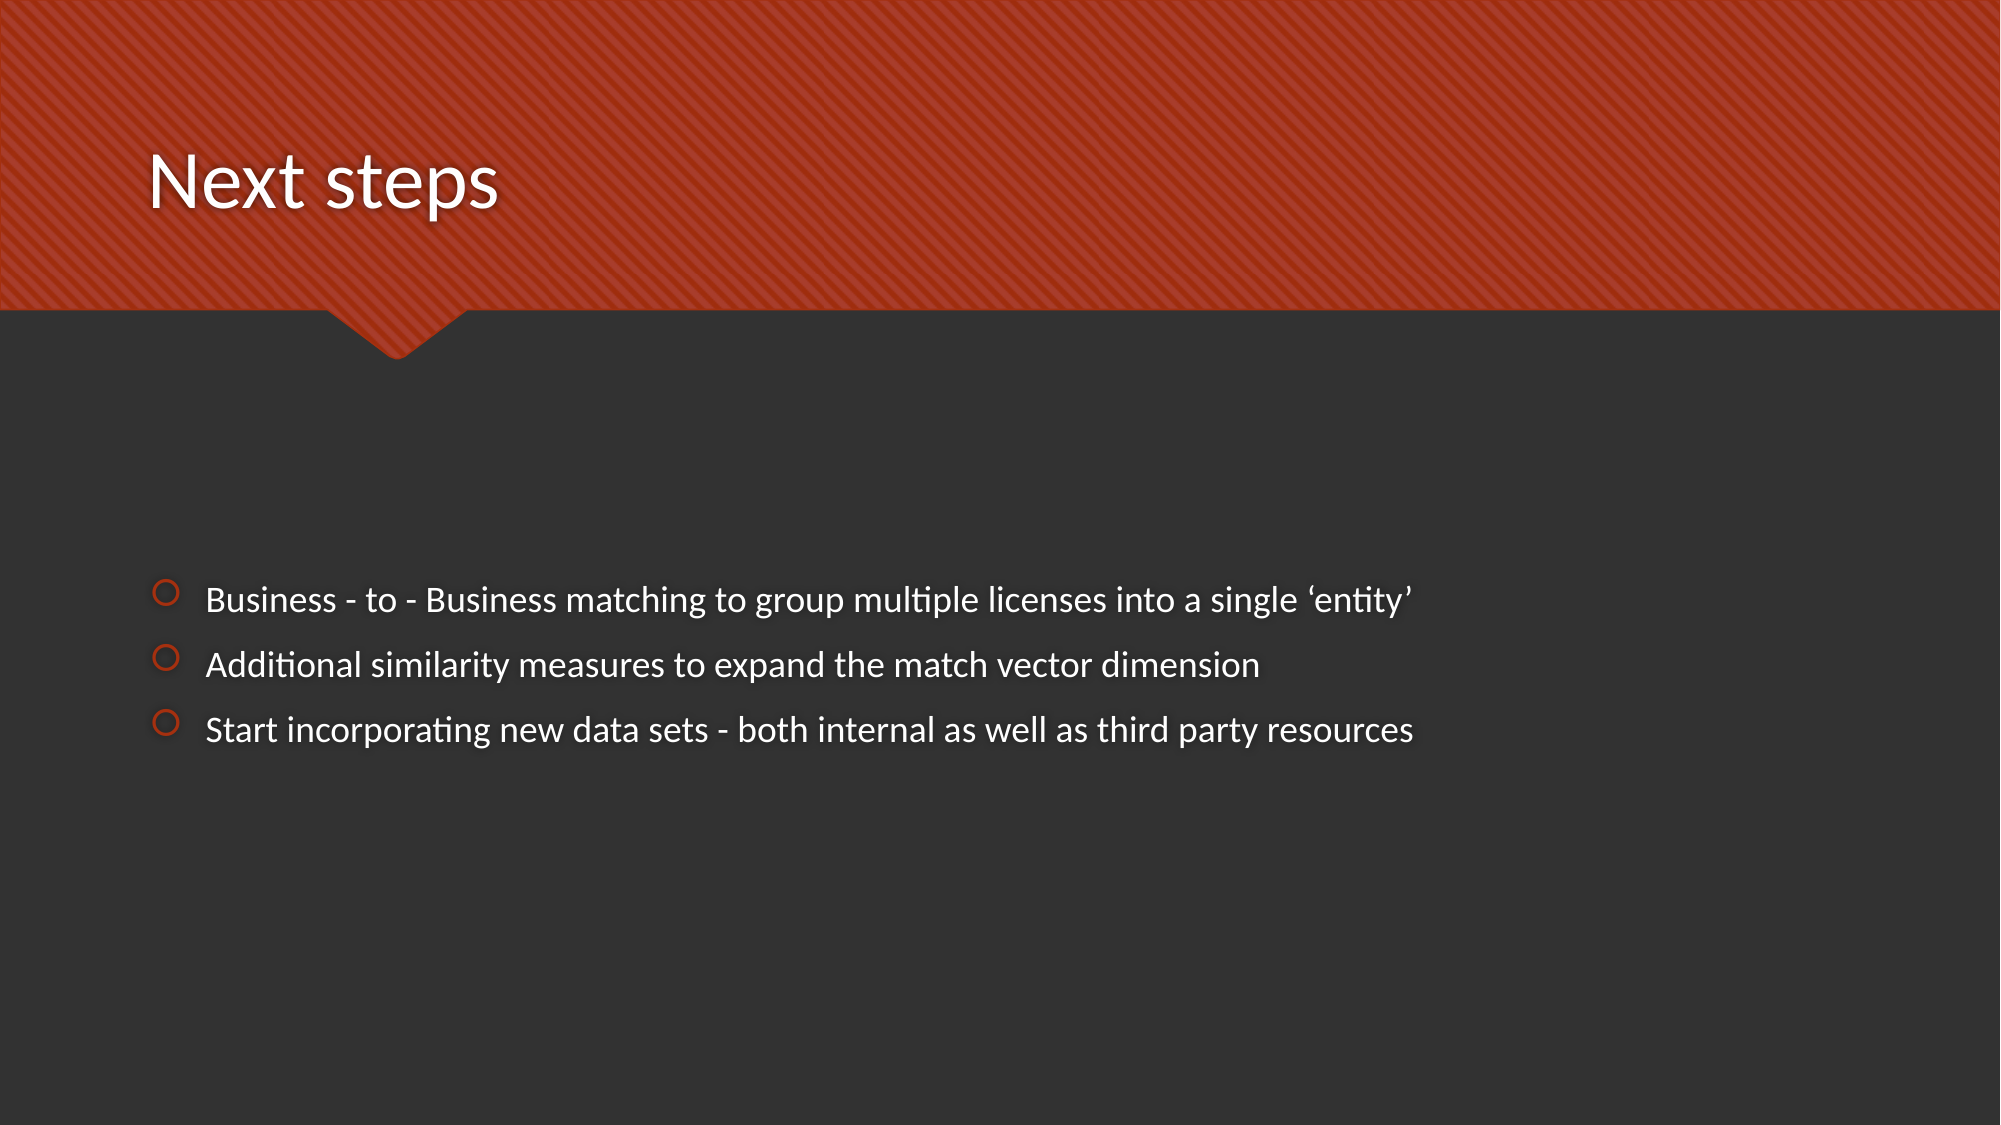

# Next steps
Business - to - Business matching to group multiple licenses into a single ‘entity’
Additional similarity measures to expand the match vector dimension
Start incorporating new data sets - both internal as well as third party resources